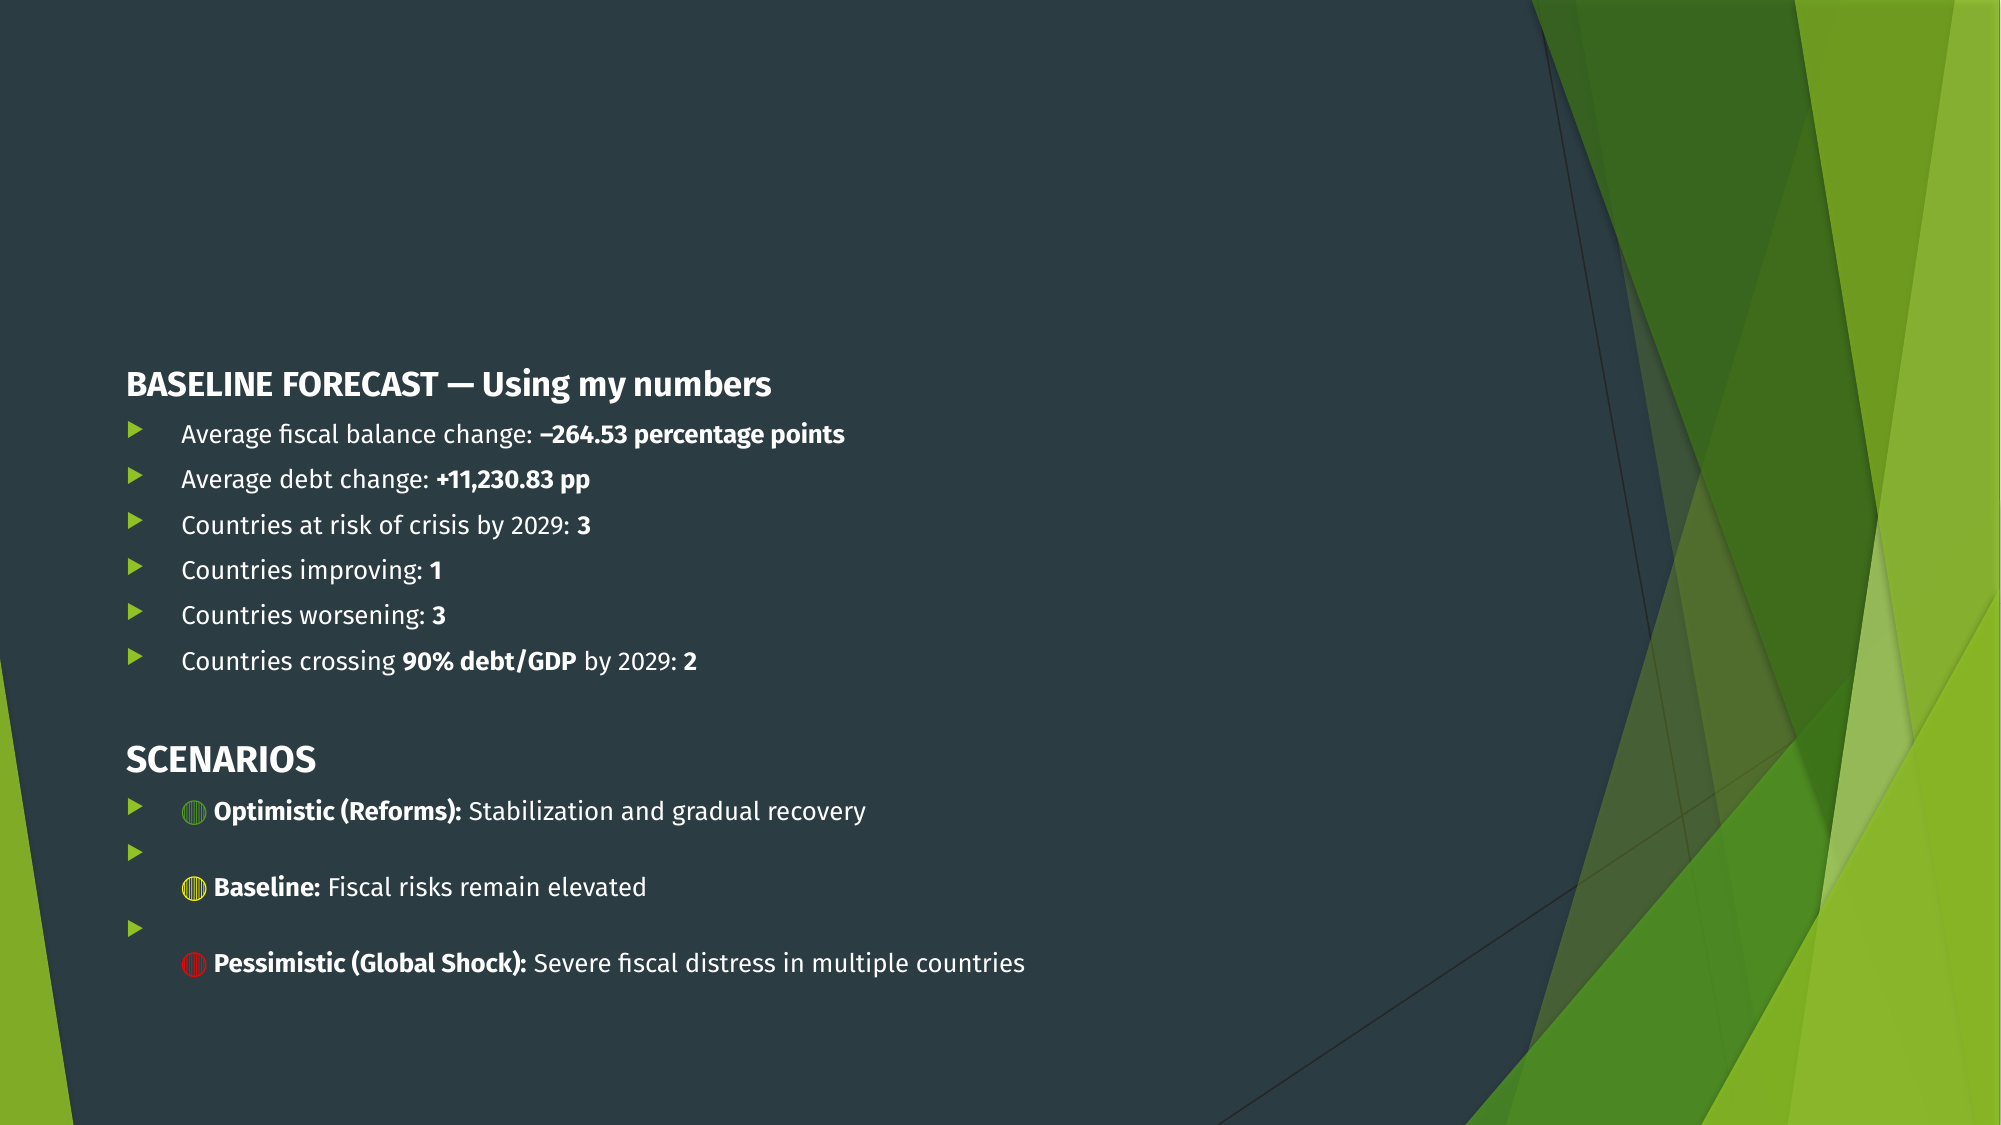

#
BASELINE FORECAST — Using my numbers
Average fiscal balance change: –264.53 percentage points
Average debt change: +11,230.83 pp
Countries at risk of crisis by 2029: 3
Countries improving: 1
Countries worsening: 3
Countries crossing 90% debt/GDP by 2029: 2

SCENARIOS
🔴 Optimistic (Reforms): Stabilization and gradual recovery
🔴 Baseline: Fiscal risks remain elevated
🔴 Pessimistic (Global Shock): Severe fiscal distress in multiple countries